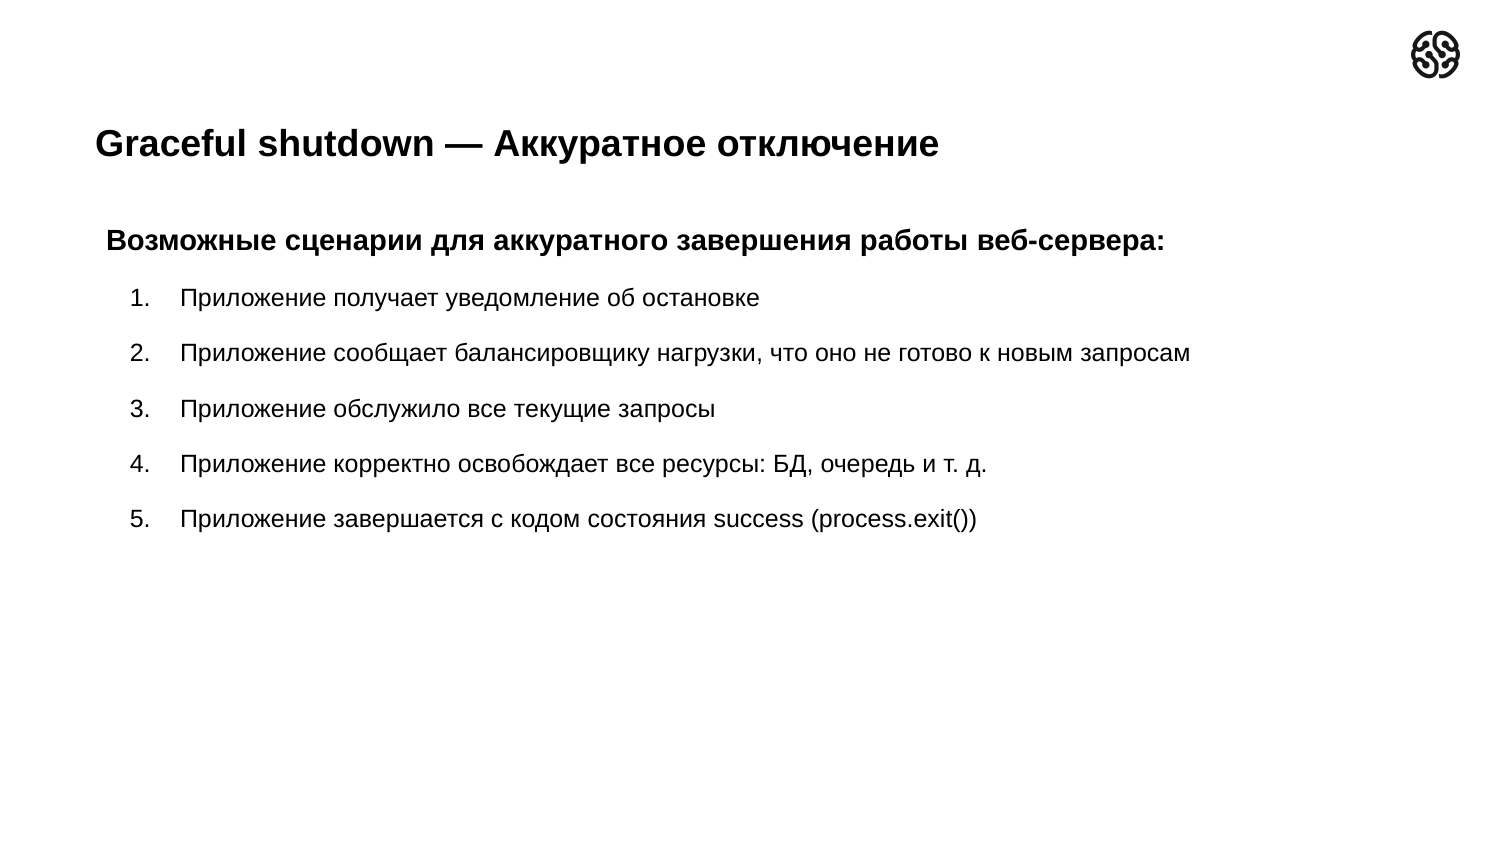

# Graceful shutdown — Аккуратное отключение
Возможные сценарии для аккуратного завершения работы веб-сервера:
Приложение получает уведомление об остановке
Приложение сообщает балансировщику нагрузки, что оно не готово к новым запросам
Приложение обслужило все текущие запросы
Приложение корректно освобождает все ресурсы: БД, очередь и т. д.
Приложение завершается с кодом состояния success (process.exit())